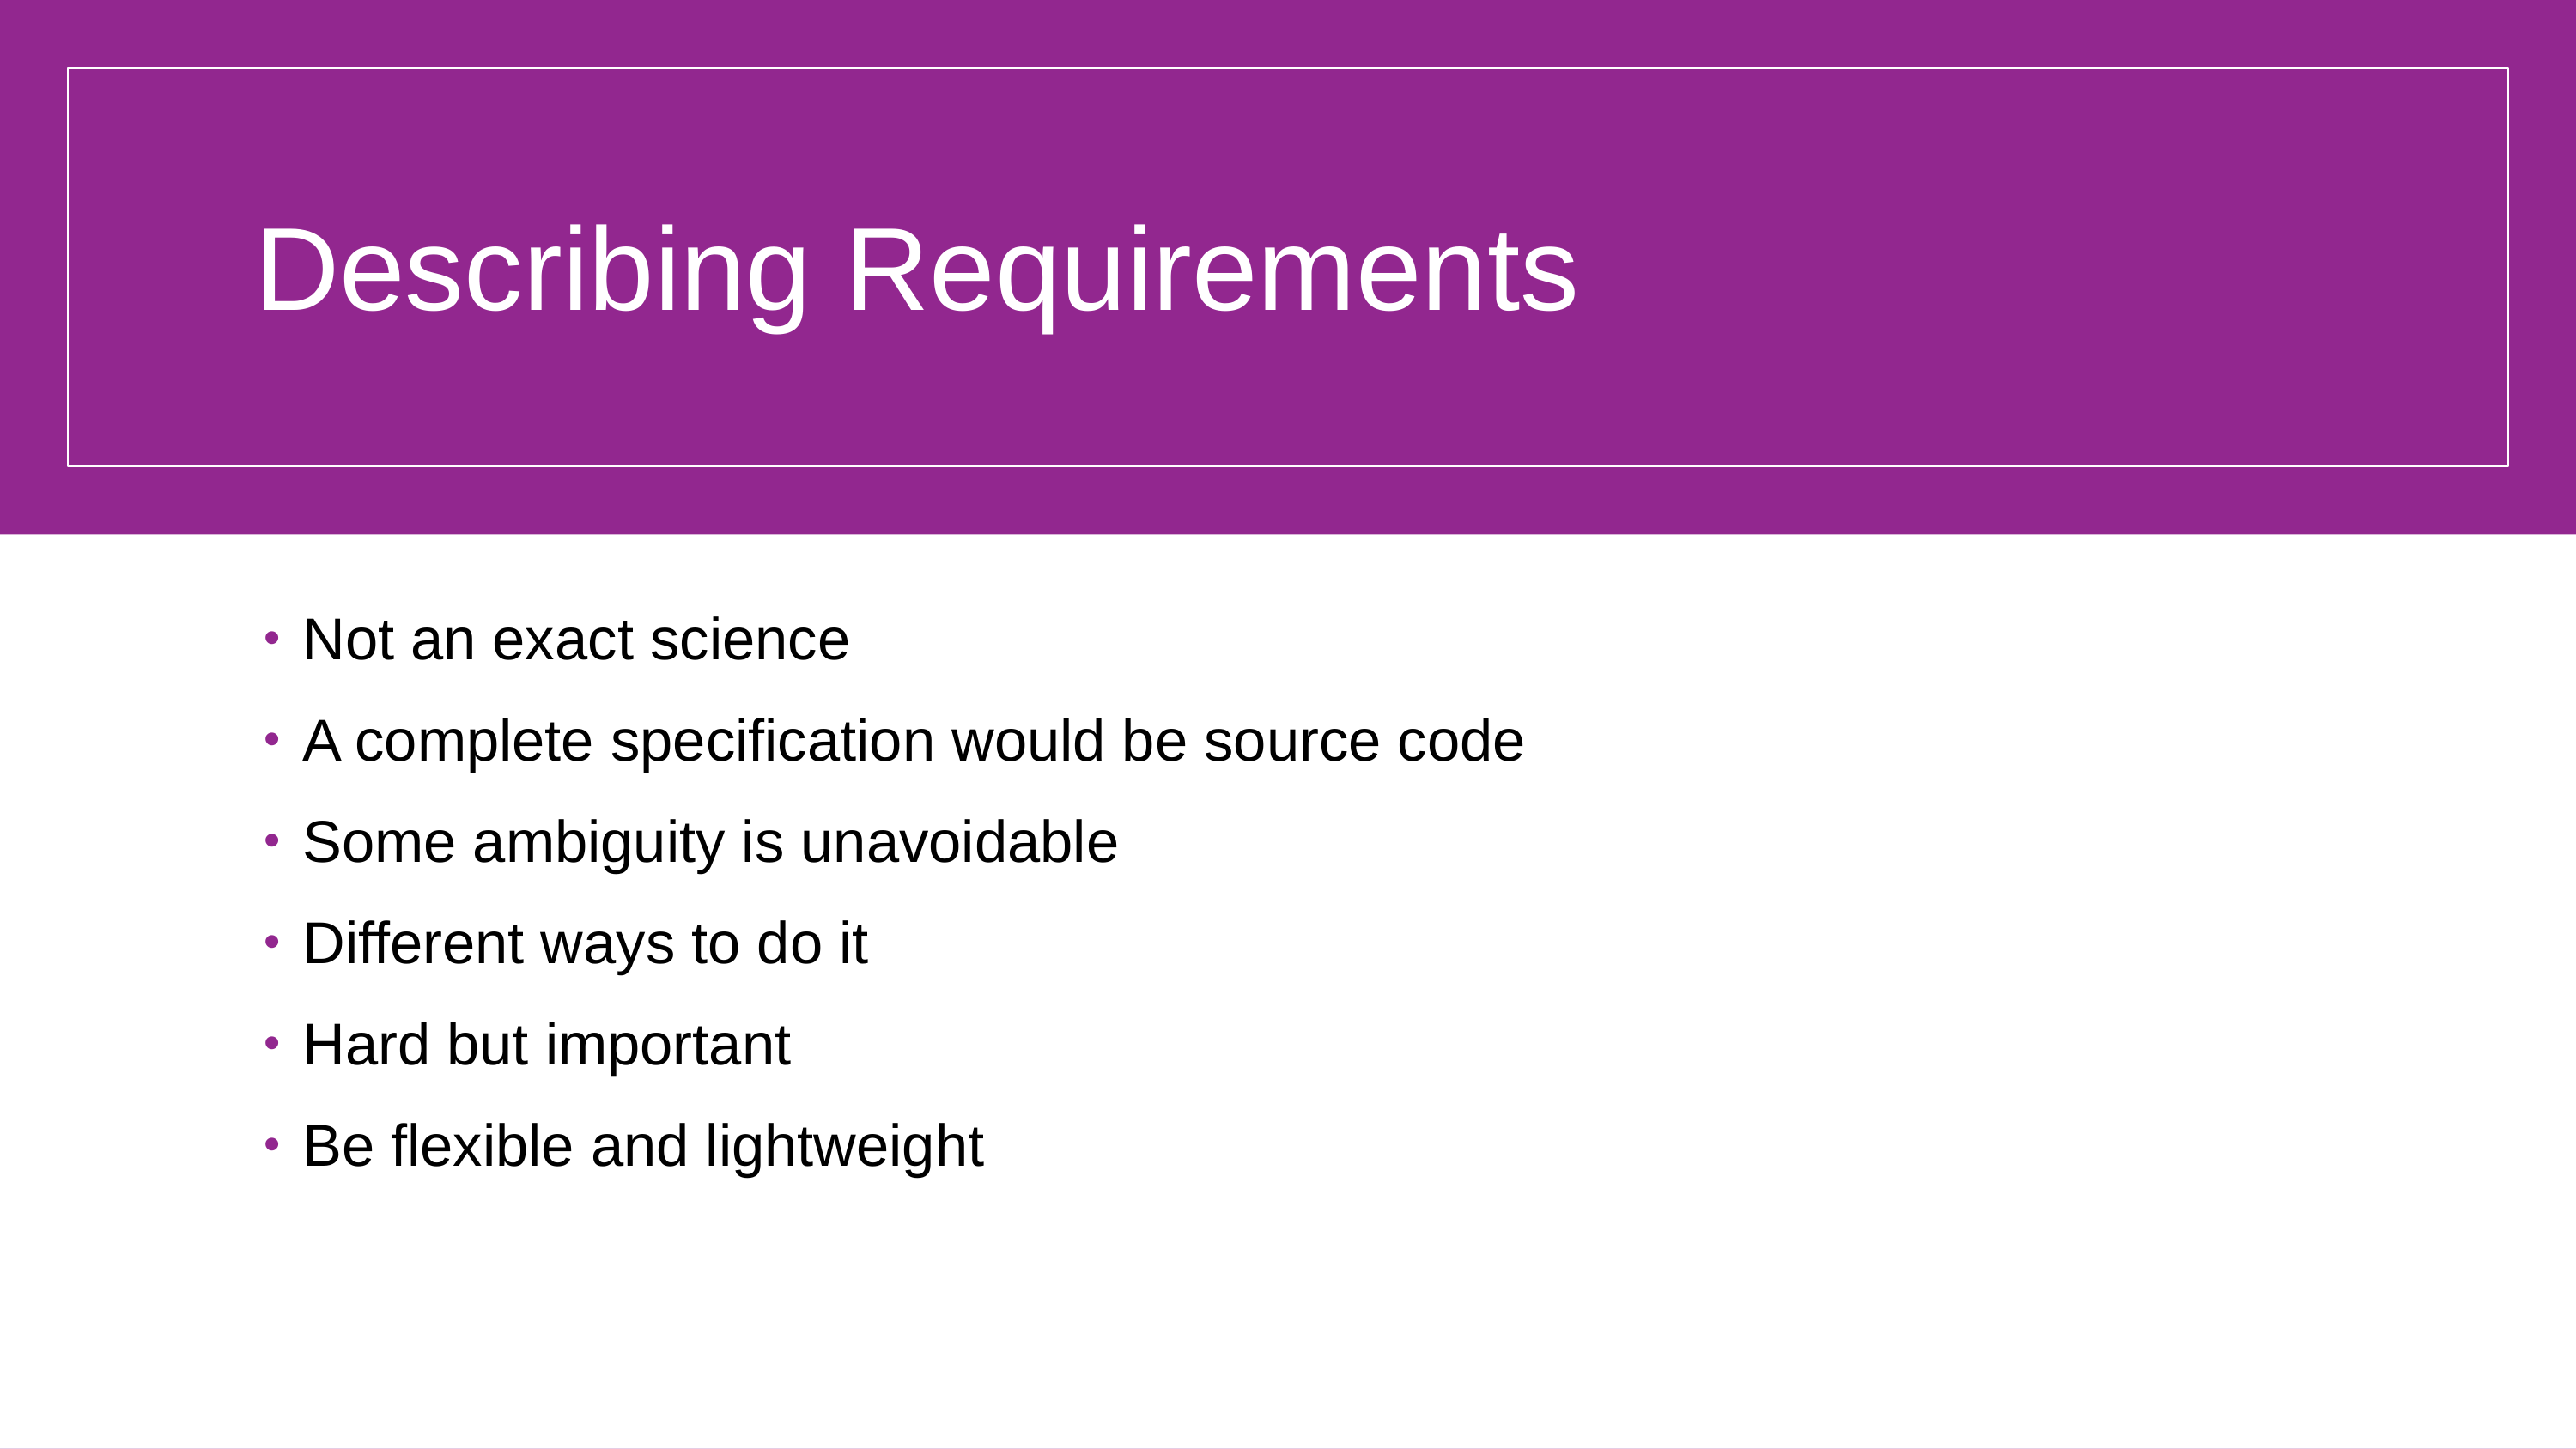

# Describing Requirements

Not an exact science
A complete specification would be source code
Some ambiguity is unavoidable
Different ways to do it
Hard but important
Be flexible and lightweight